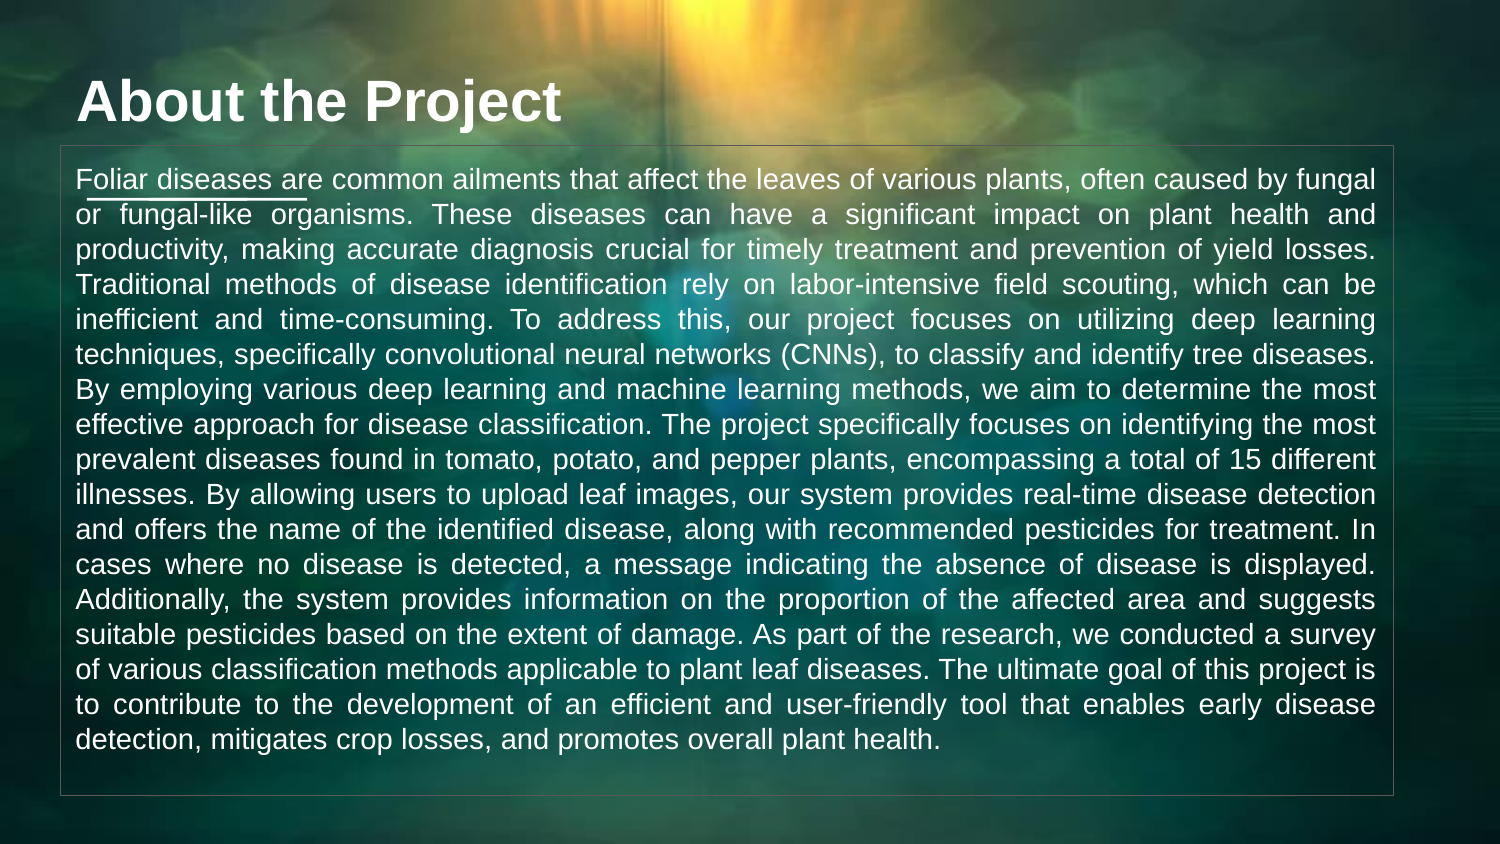

# About the Project
Foliar diseases are common ailments that affect the leaves of various plants, often caused by fungal or fungal-like organisms. These diseases can have a significant impact on plant health and productivity, making accurate diagnosis crucial for timely treatment and prevention of yield losses. Traditional methods of disease identification rely on labor-intensive field scouting, which can be inefficient and time-consuming. To address this, our project focuses on utilizing deep learning techniques, specifically convolutional neural networks (CNNs), to classify and identify tree diseases. By employing various deep learning and machine learning methods, we aim to determine the most effective approach for disease classification. The project specifically focuses on identifying the most prevalent diseases found in tomato, potato, and pepper plants, encompassing a total of 15 different illnesses. By allowing users to upload leaf images, our system provides real-time disease detection and offers the name of the identified disease, along with recommended pesticides for treatment. In cases where no disease is detected, a message indicating the absence of disease is displayed. Additionally, the system provides information on the proportion of the affected area and suggests suitable pesticides based on the extent of damage. As part of the research, we conducted a survey of various classification methods applicable to plant leaf diseases. The ultimate goal of this project is to contribute to the development of an efficient and user-friendly tool that enables early disease detection, mitigates crop losses, and promotes overall plant health.